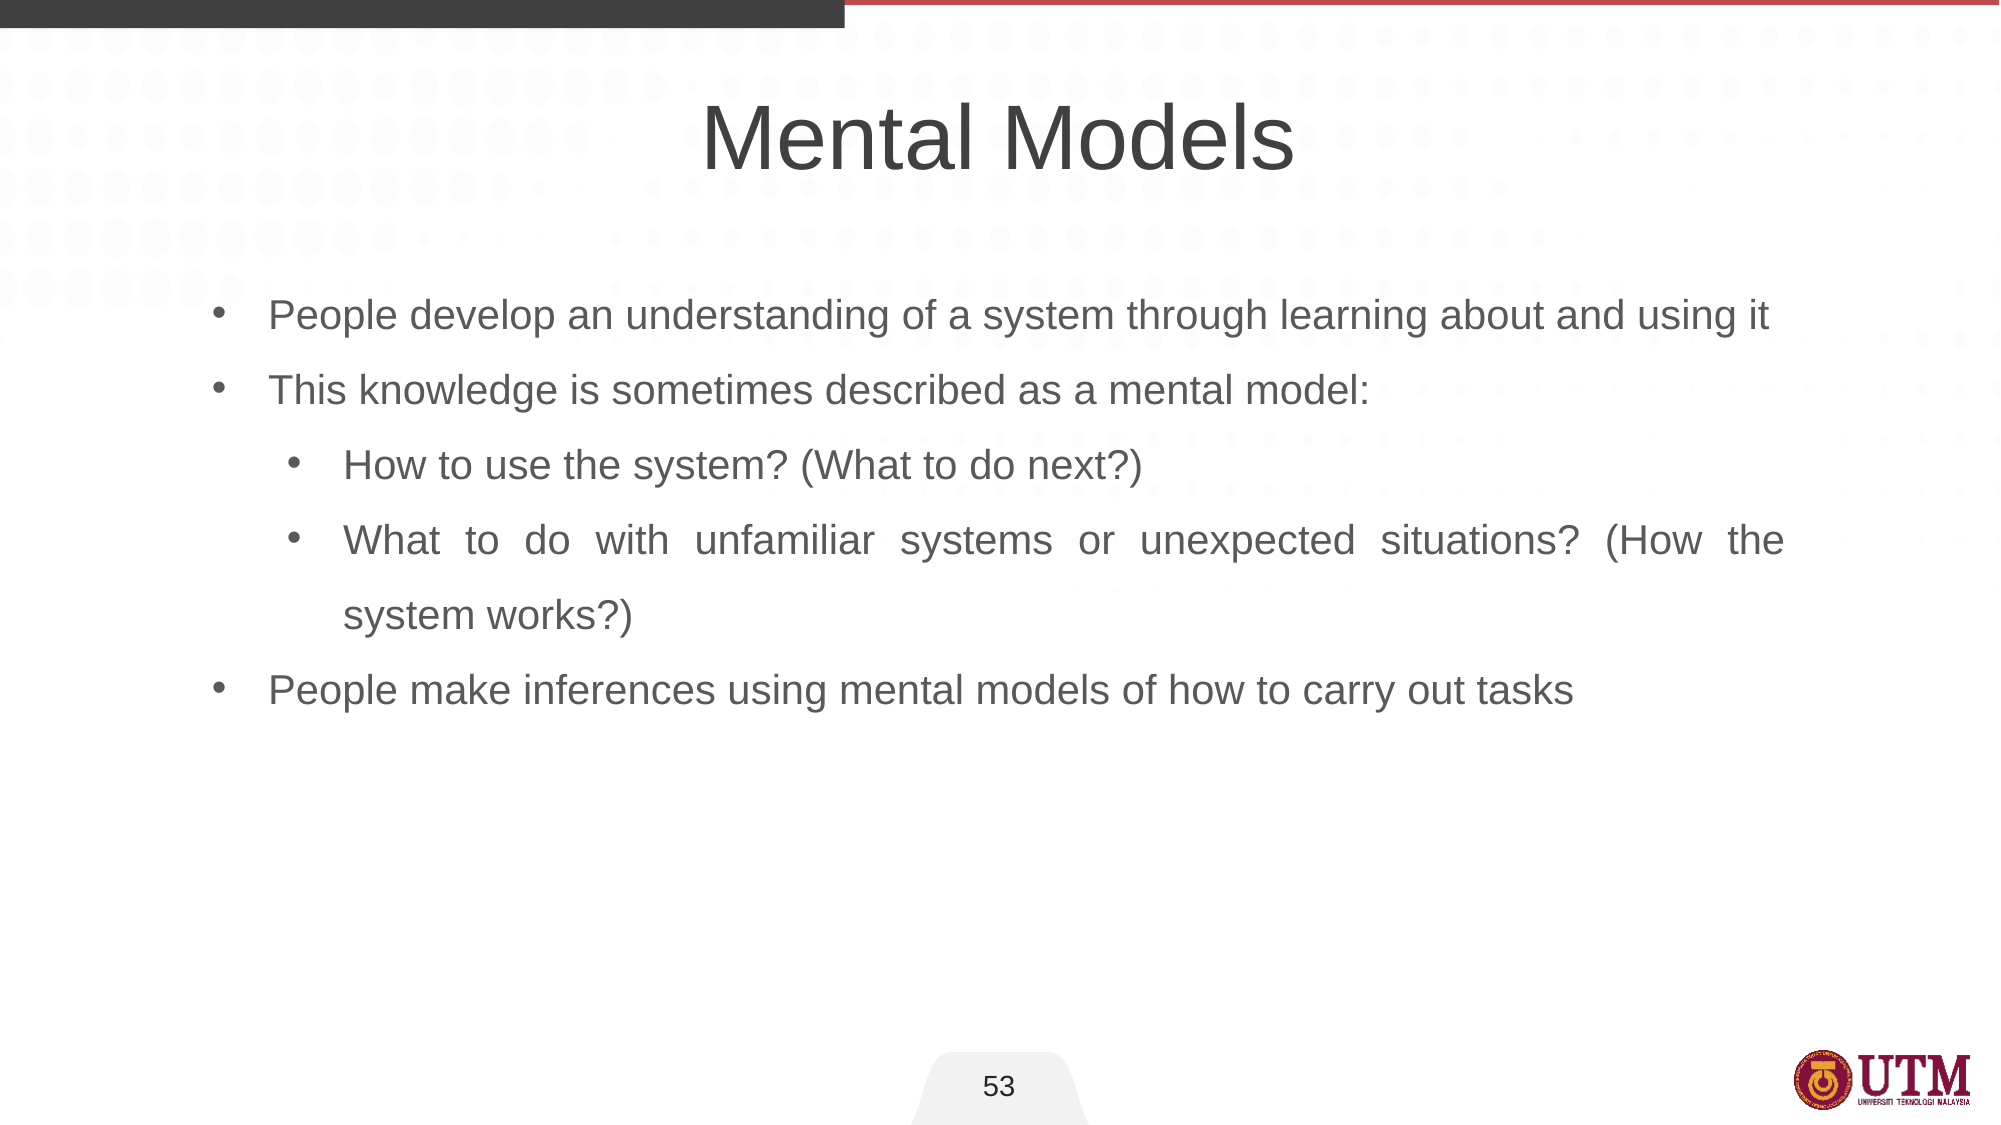

Mental Models
People develop an understanding of a system through learning about and using it
This knowledge is sometimes described as a mental model:
How to use the system? (What to do next?)
What to do with unfamiliar systems or unexpected situations? (How the system works?)
People make inferences using mental models of how to carry out tasks

53